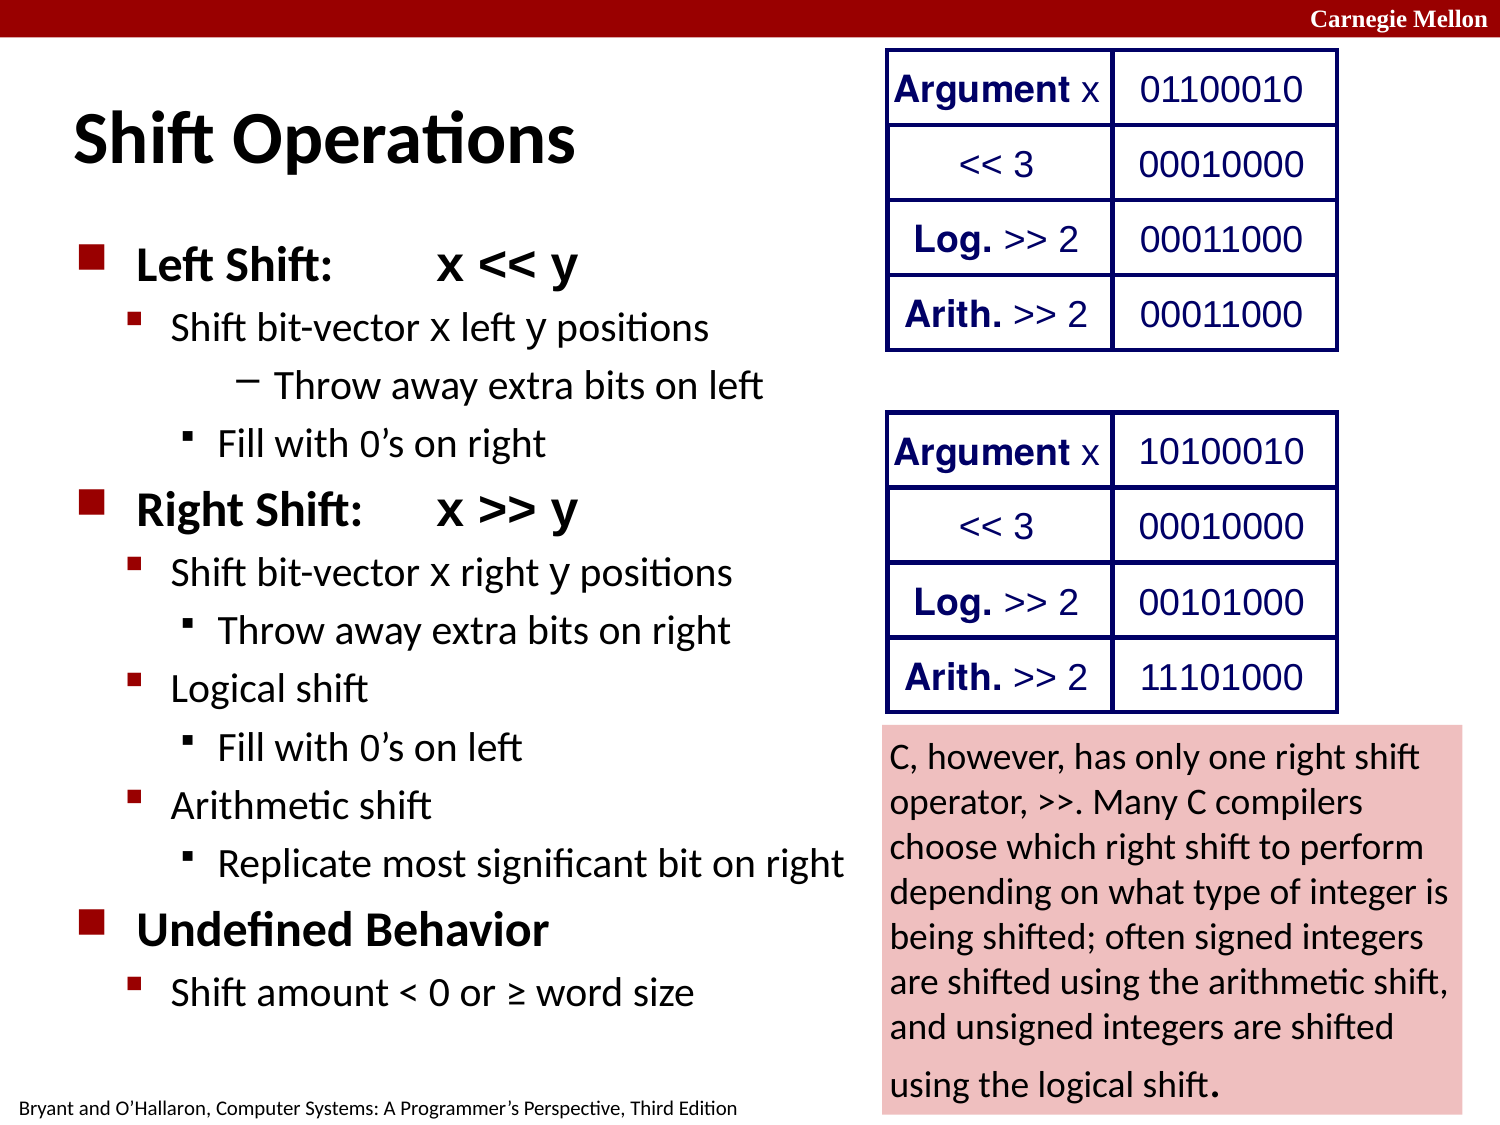

Argument x

01100010
# Shift Operations

<< 3

00010000

00010000

00010000

Log. >> 2

00011000

00011000

00011000
Left Shift: 	x << y
Shift bit-vector x left y positions
Throw away extra bits on left
Fill with 0’s on right
Right Shift: 	x >> y
Shift bit-vector x right y positions
Throw away extra bits on right
Logical shift
Fill with 0’s on left
Arithmetic shift
Replicate most significant bit on right
Undefined Behavior
Shift amount < 0 or ≥ word size

Arith. >> 2

00011000

00011000

00011000

Argument x

10100010

<< 3

00010000

00010000

00010000

Log. >> 2

00101000

00101000

00101000

Arith. >> 2

11101000

11101000

11101000
C, however, has only one right shift operator, >>. Many C compilers choose which right shift to perform depending on what type of integer is being shifted; often signed integers are shifted using the arithmetic shift, and unsigned integers are shifted using the logical shift.